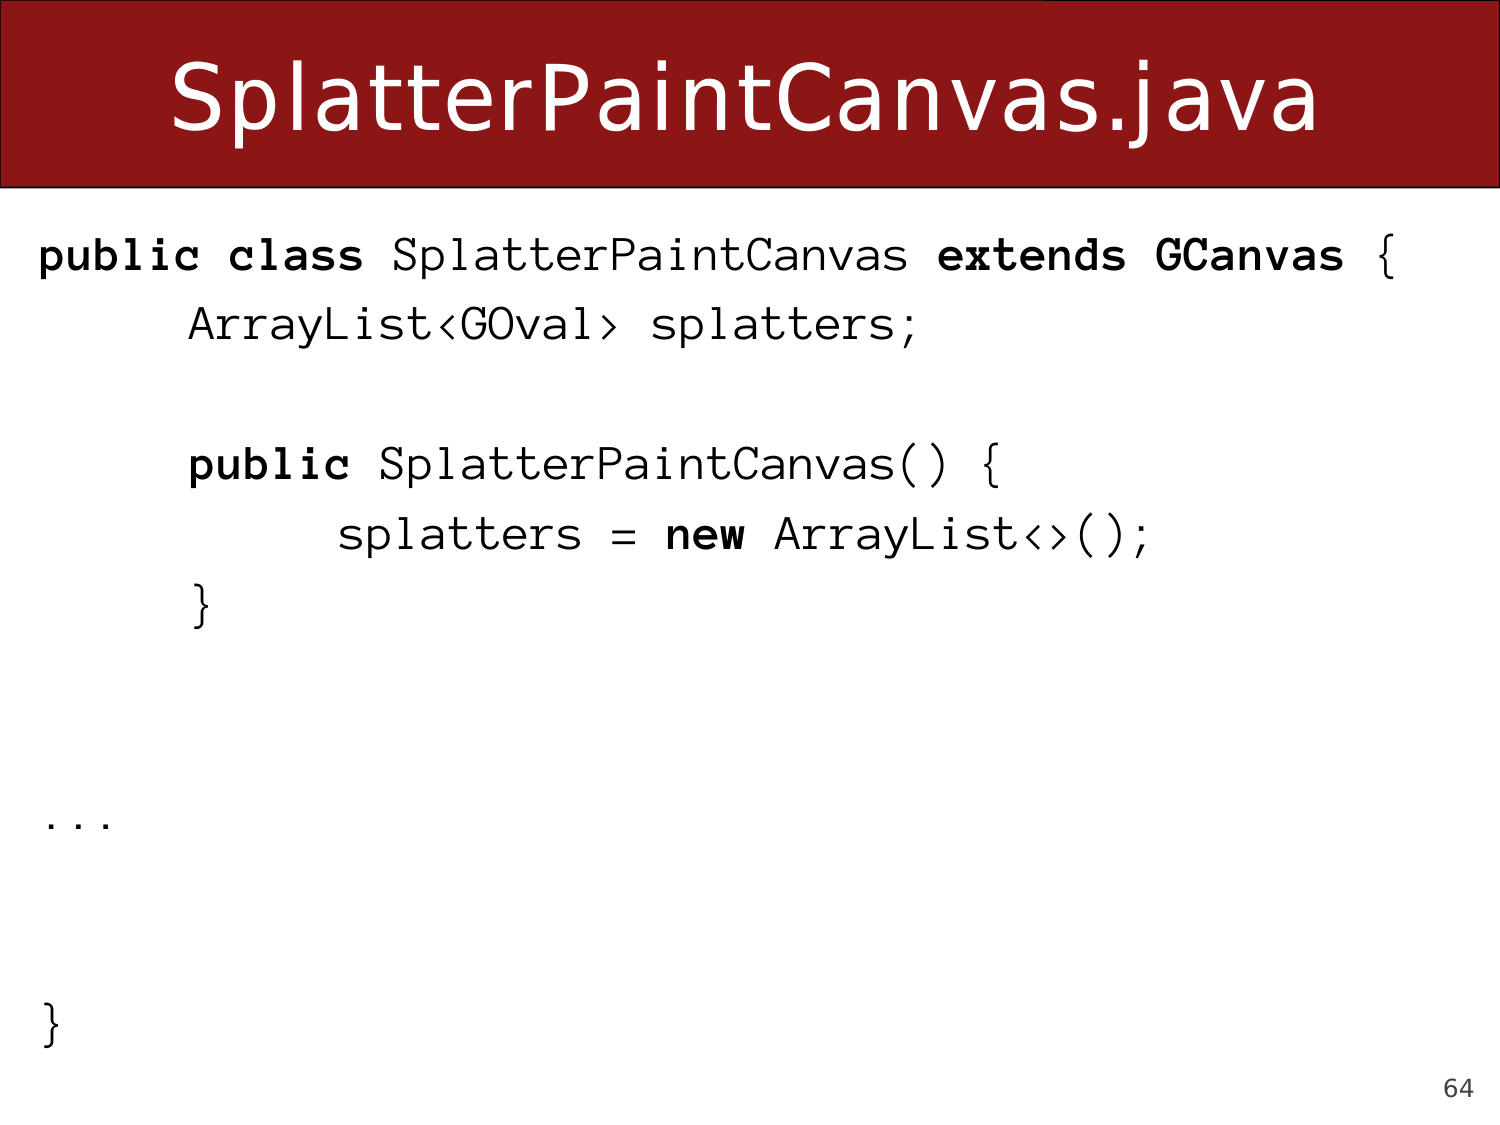

# SplatterPaintCanvas.java
public class SplatterPaintCanvas extends GCanvas {
	ArrayList<GOval> splatters;

	public SplatterPaintCanvas() {
		splatters = new ArrayList<>();
	}

...

}